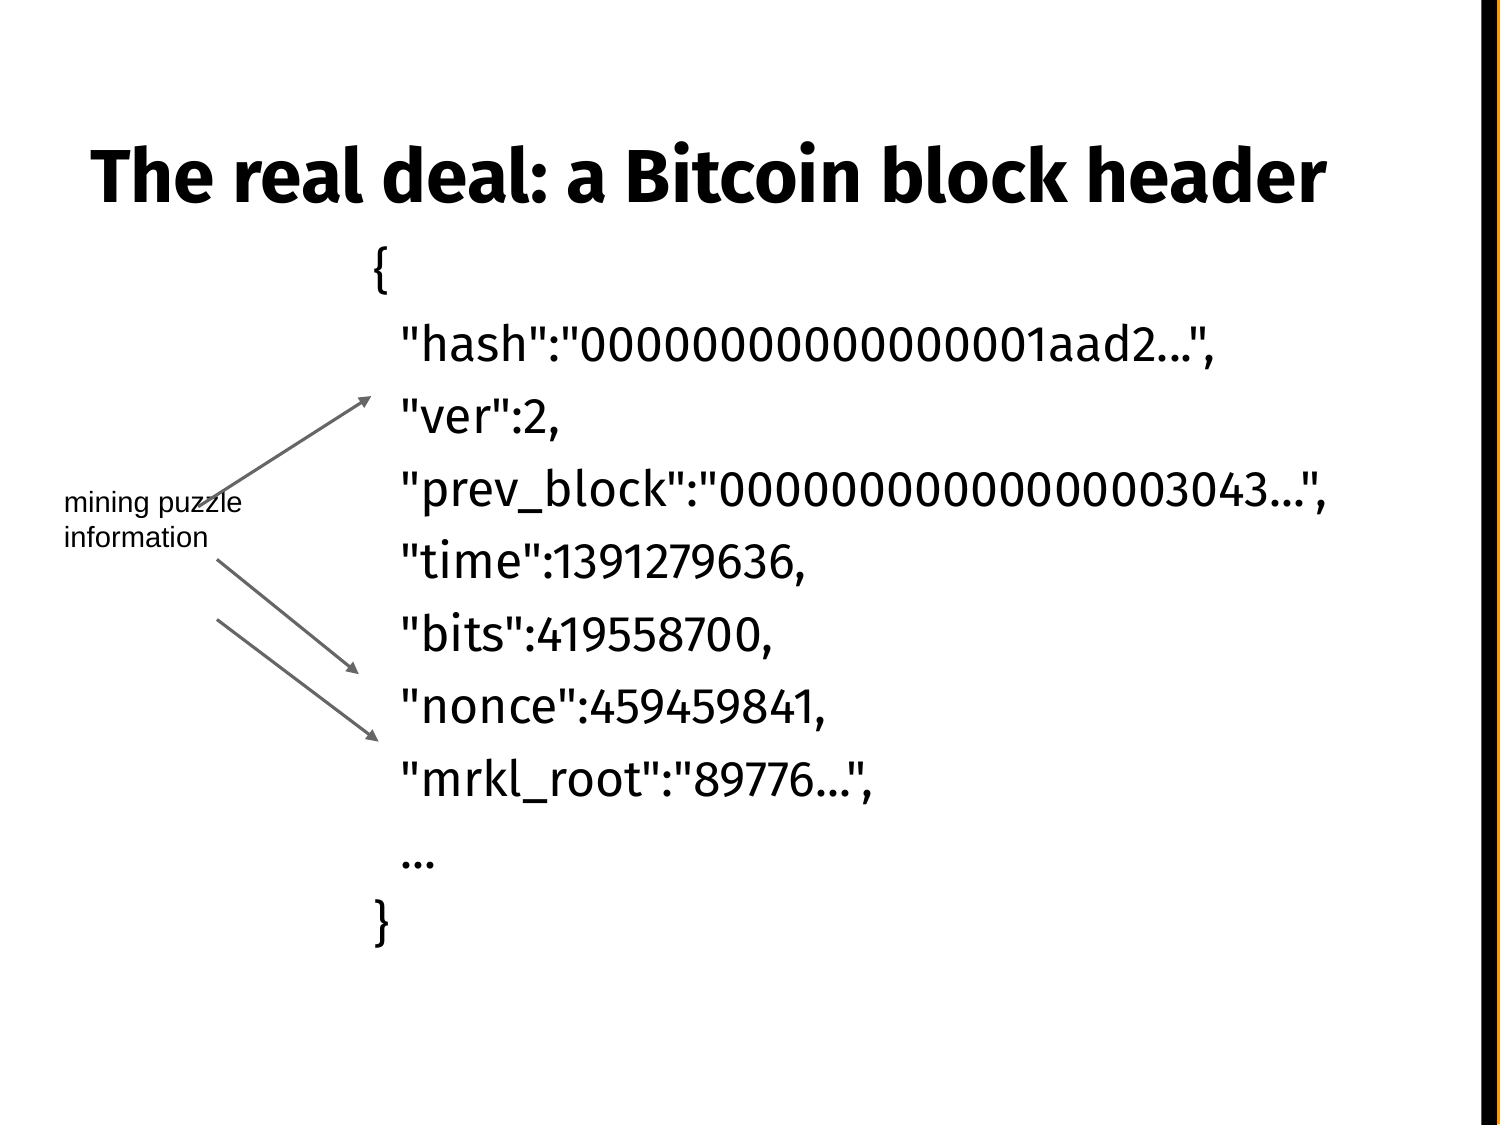

# The real deal: a Bitcoin block header
{
  "hash":"00000000000000001aad2...",
  "ver":2,
  "prev_block":"00000000000000003043...",
  "time":1391279636,
  "bits":419558700,
  "nonce":459459841,
  "mrkl_root":"89776...",
  ...
}
mining puzzle information